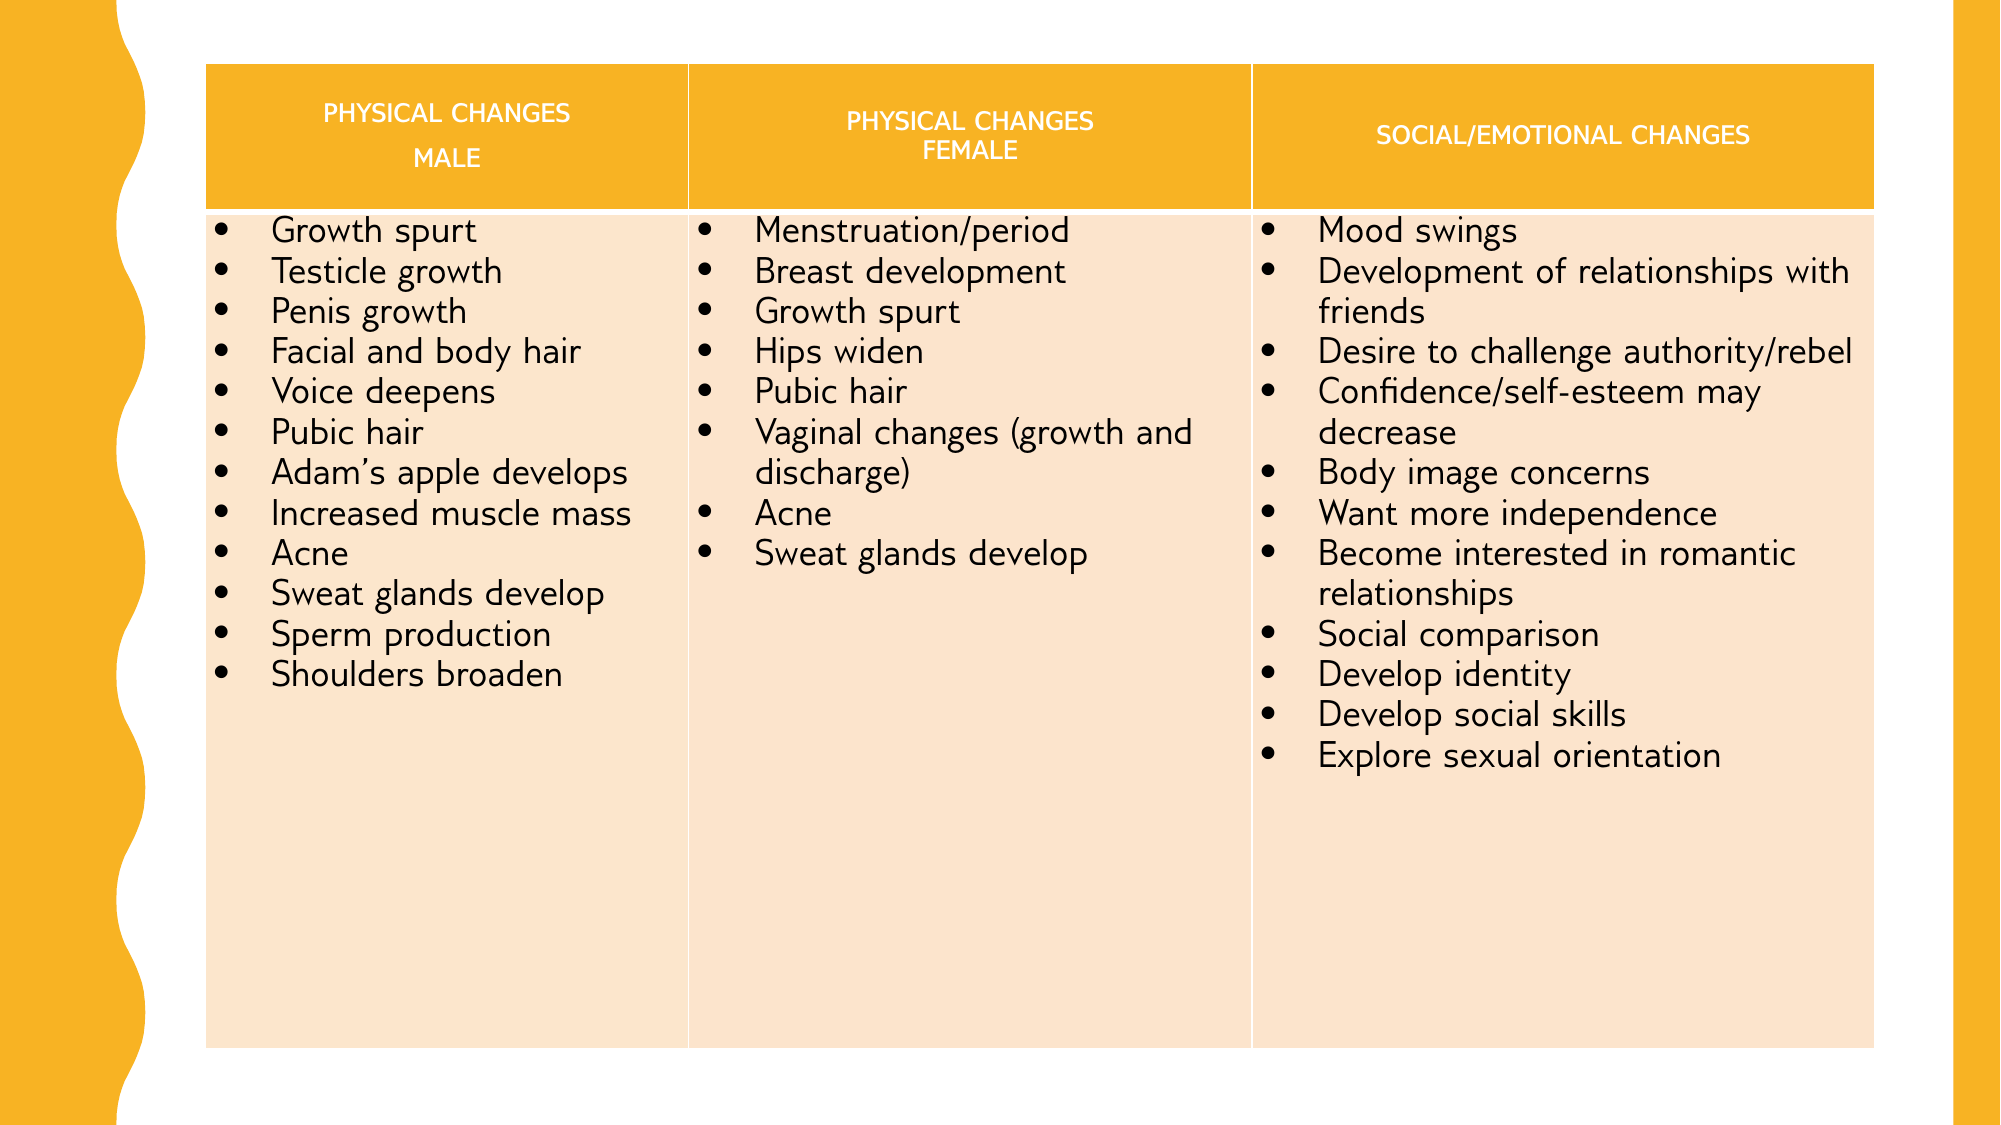

| PHYSICAL CHANGES MALE | PHYSICAL CHANGES FEMALE | SOCIAL/EMOTIONAL CHANGES |
| --- | --- | --- |
| Growth spurt Testicle growth Penis growth Facial and body hair Voice deepens Pubic hair Adam’s apple develops Increased muscle mass Acne Sweat glands develop Sperm production Shoulders broaden | Menstruation/period Breast development Growth spurt Hips widen Pubic hair Vaginal changes (growth and discharge) Acne Sweat glands develop | Mood swings Development of relationships with friends Desire to challenge authority/rebel Confidence/self-esteem may decrease Body image concerns Want more independence Become interested in romantic relationships Social comparison Develop identity Develop social skills Explore sexual orientation |
#